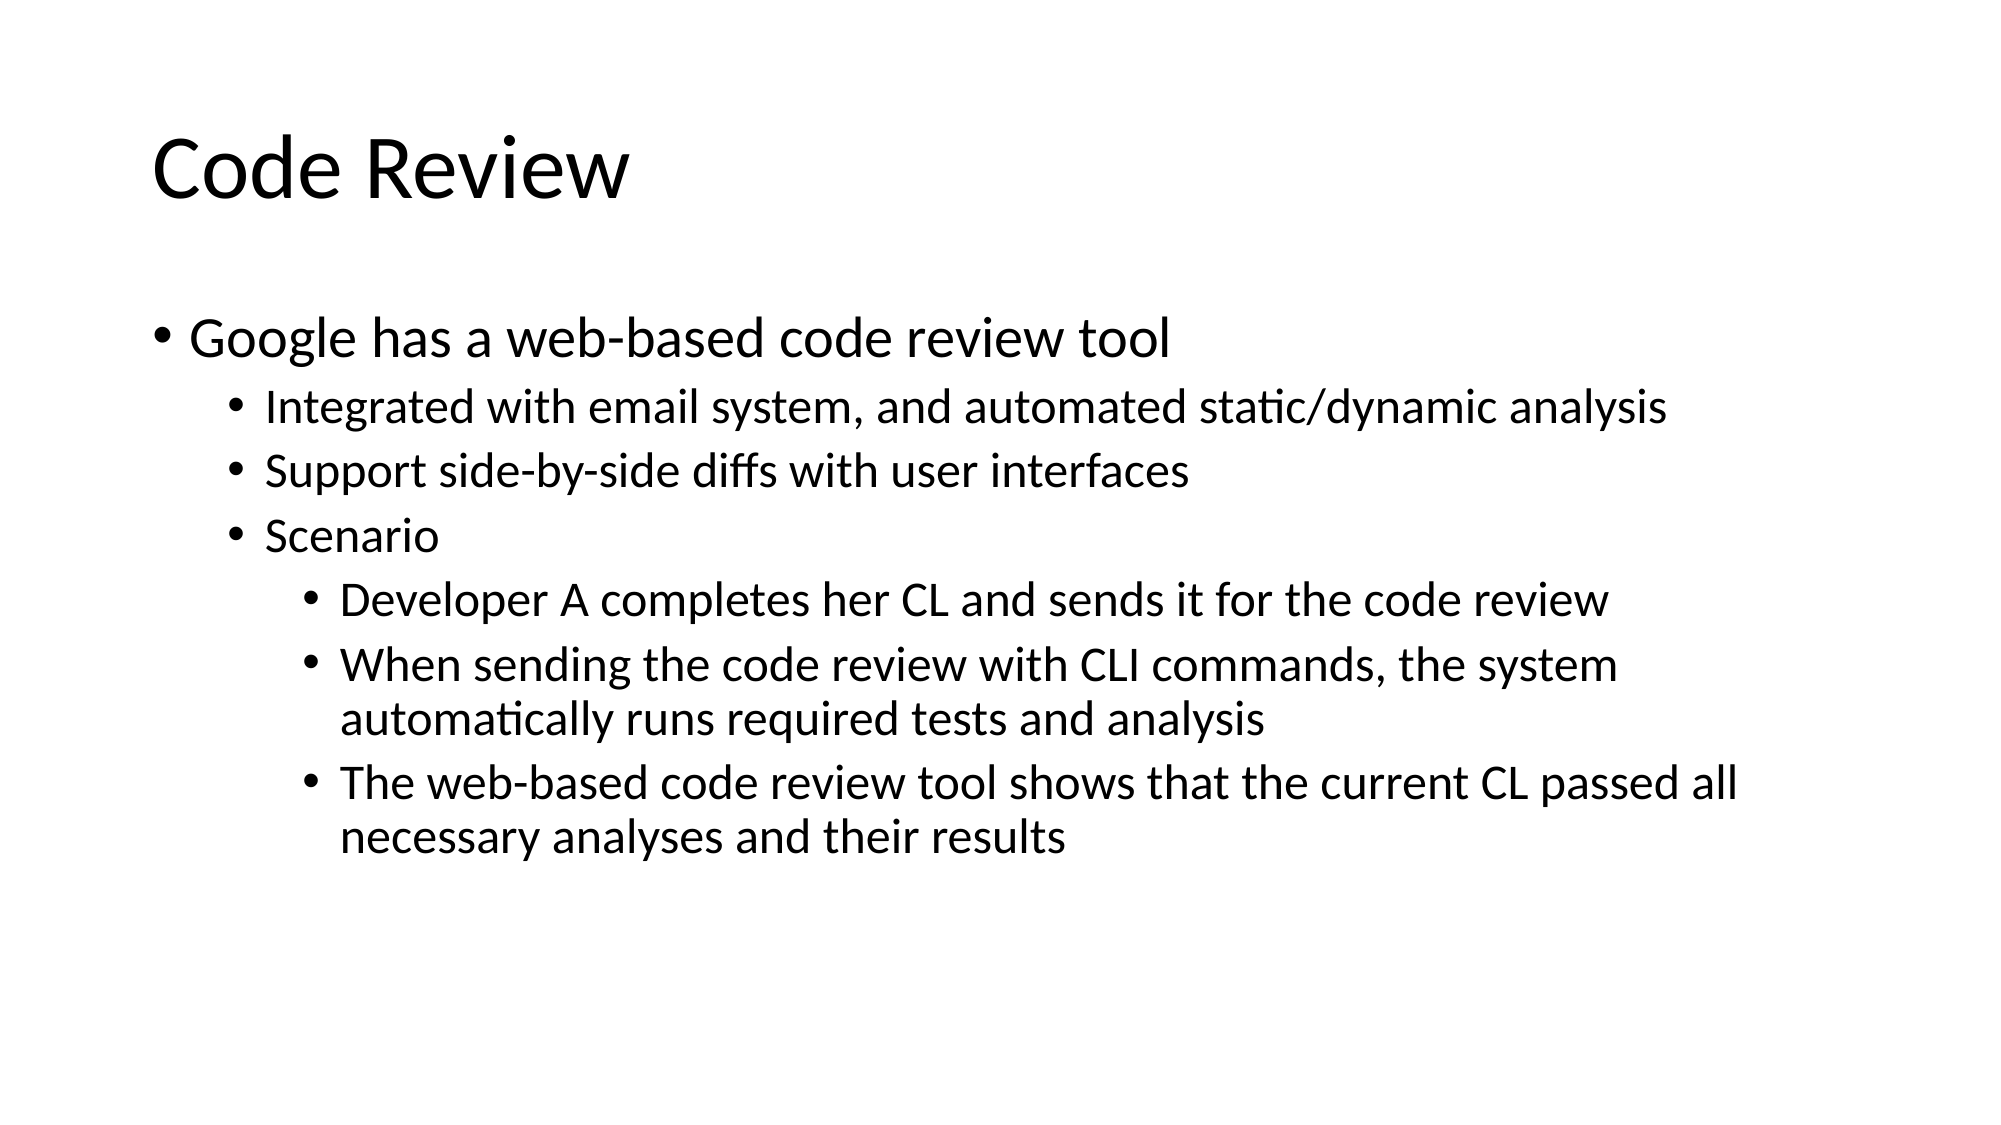

# Code Review
Google has a web-based code review tool
Integrated with email system, and automated static/dynamic analysis
Support side-by-side diffs with user interfaces
Scenario
Developer A completes her CL and sends it for the code review
When sending the code review with CLI commands, the system automatically runs required tests and analysis
The web-based code review tool shows that the current CL passed all necessary analyses and their results